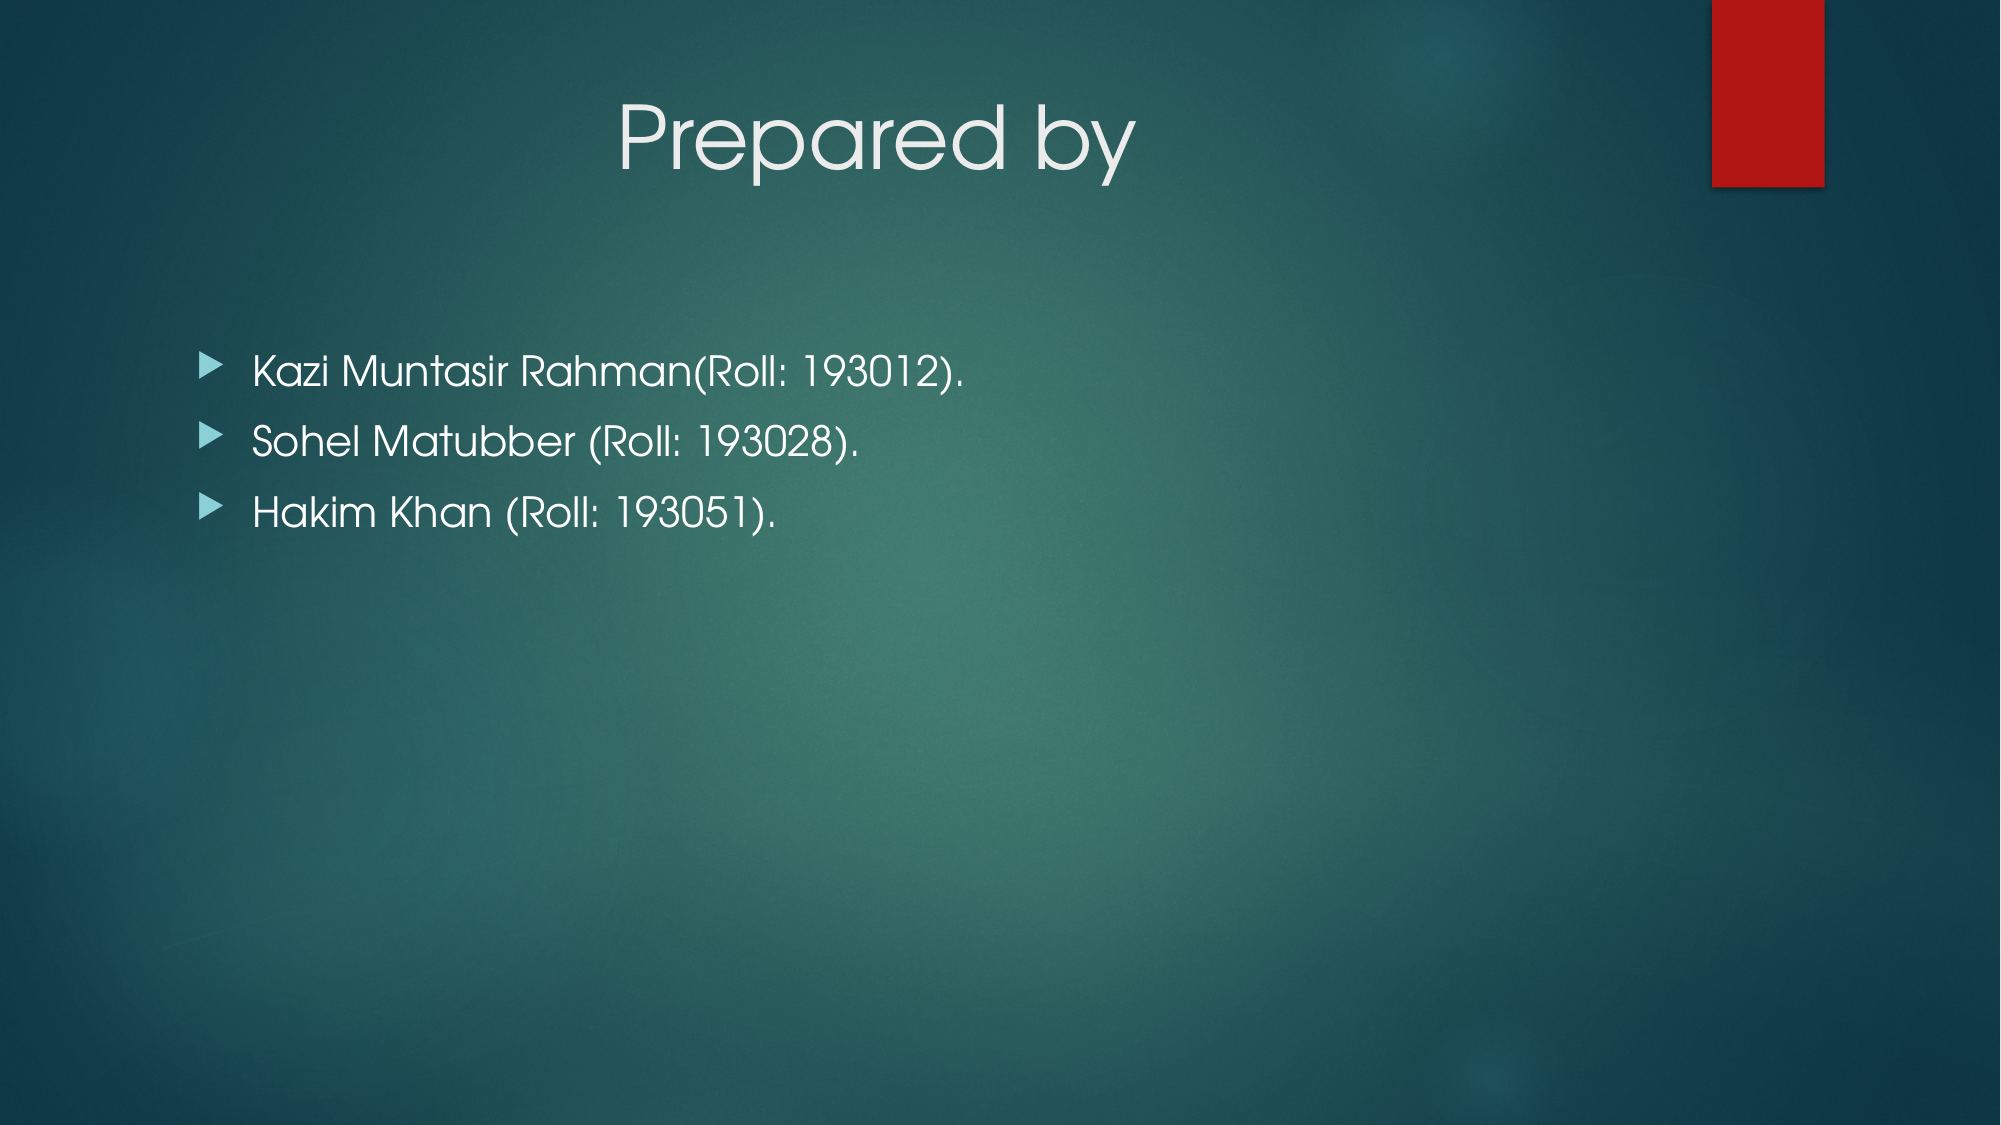

# Prepared by
Kazi Muntasir Rahman(Roll: 193012).
Sohel Matubber (Roll: 193028).
Hakim Khan (Roll: 193051).